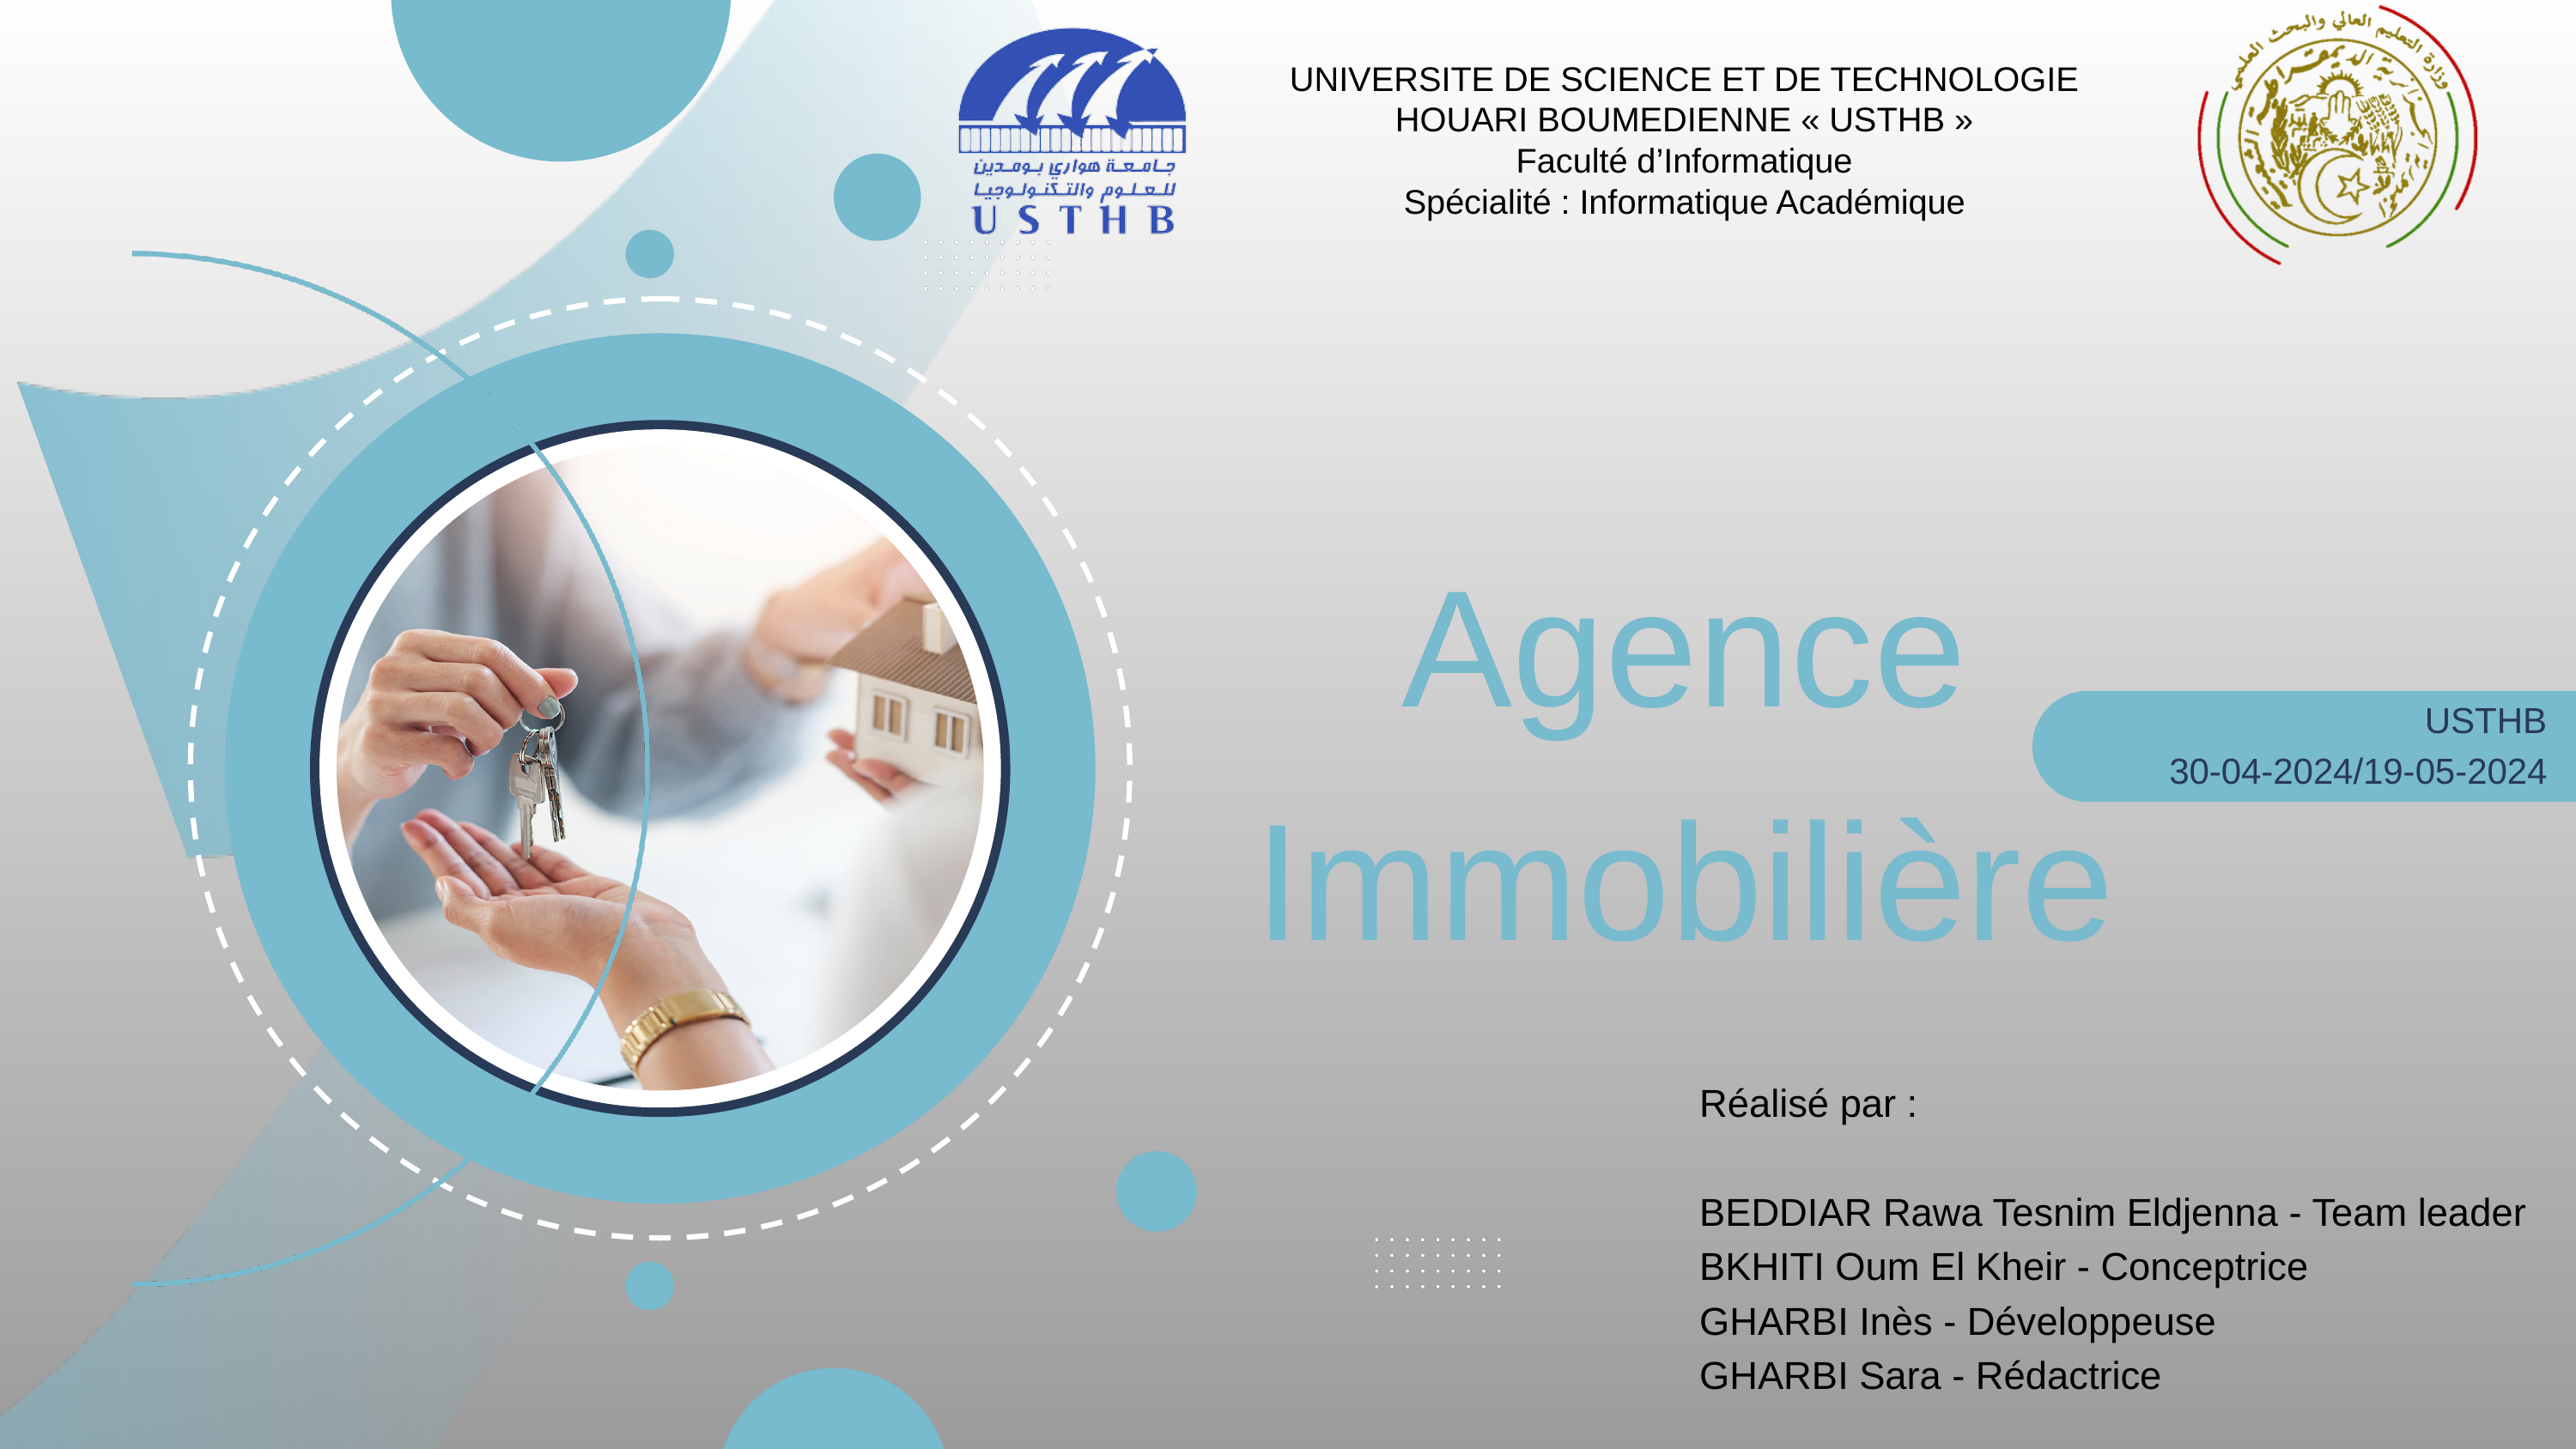

UNIVERSITE DE SCIENCE ET DE TECHNOLOGIE HOUARI BOUMEDIENNE « USTHB »
Faculté d’Informatique
Spécialité : Informatique Académique

Agence Immobilière
USTHB
30-04-2024/19-05-2024

Réalisé par :

BEDDIAR Rawa Tesnim Eldjenna - Team leader
BKHITI Oum El Kheir - Conceptrice
GHARBI Inès - Développeuse
GHARBI Sara - Rédactrice